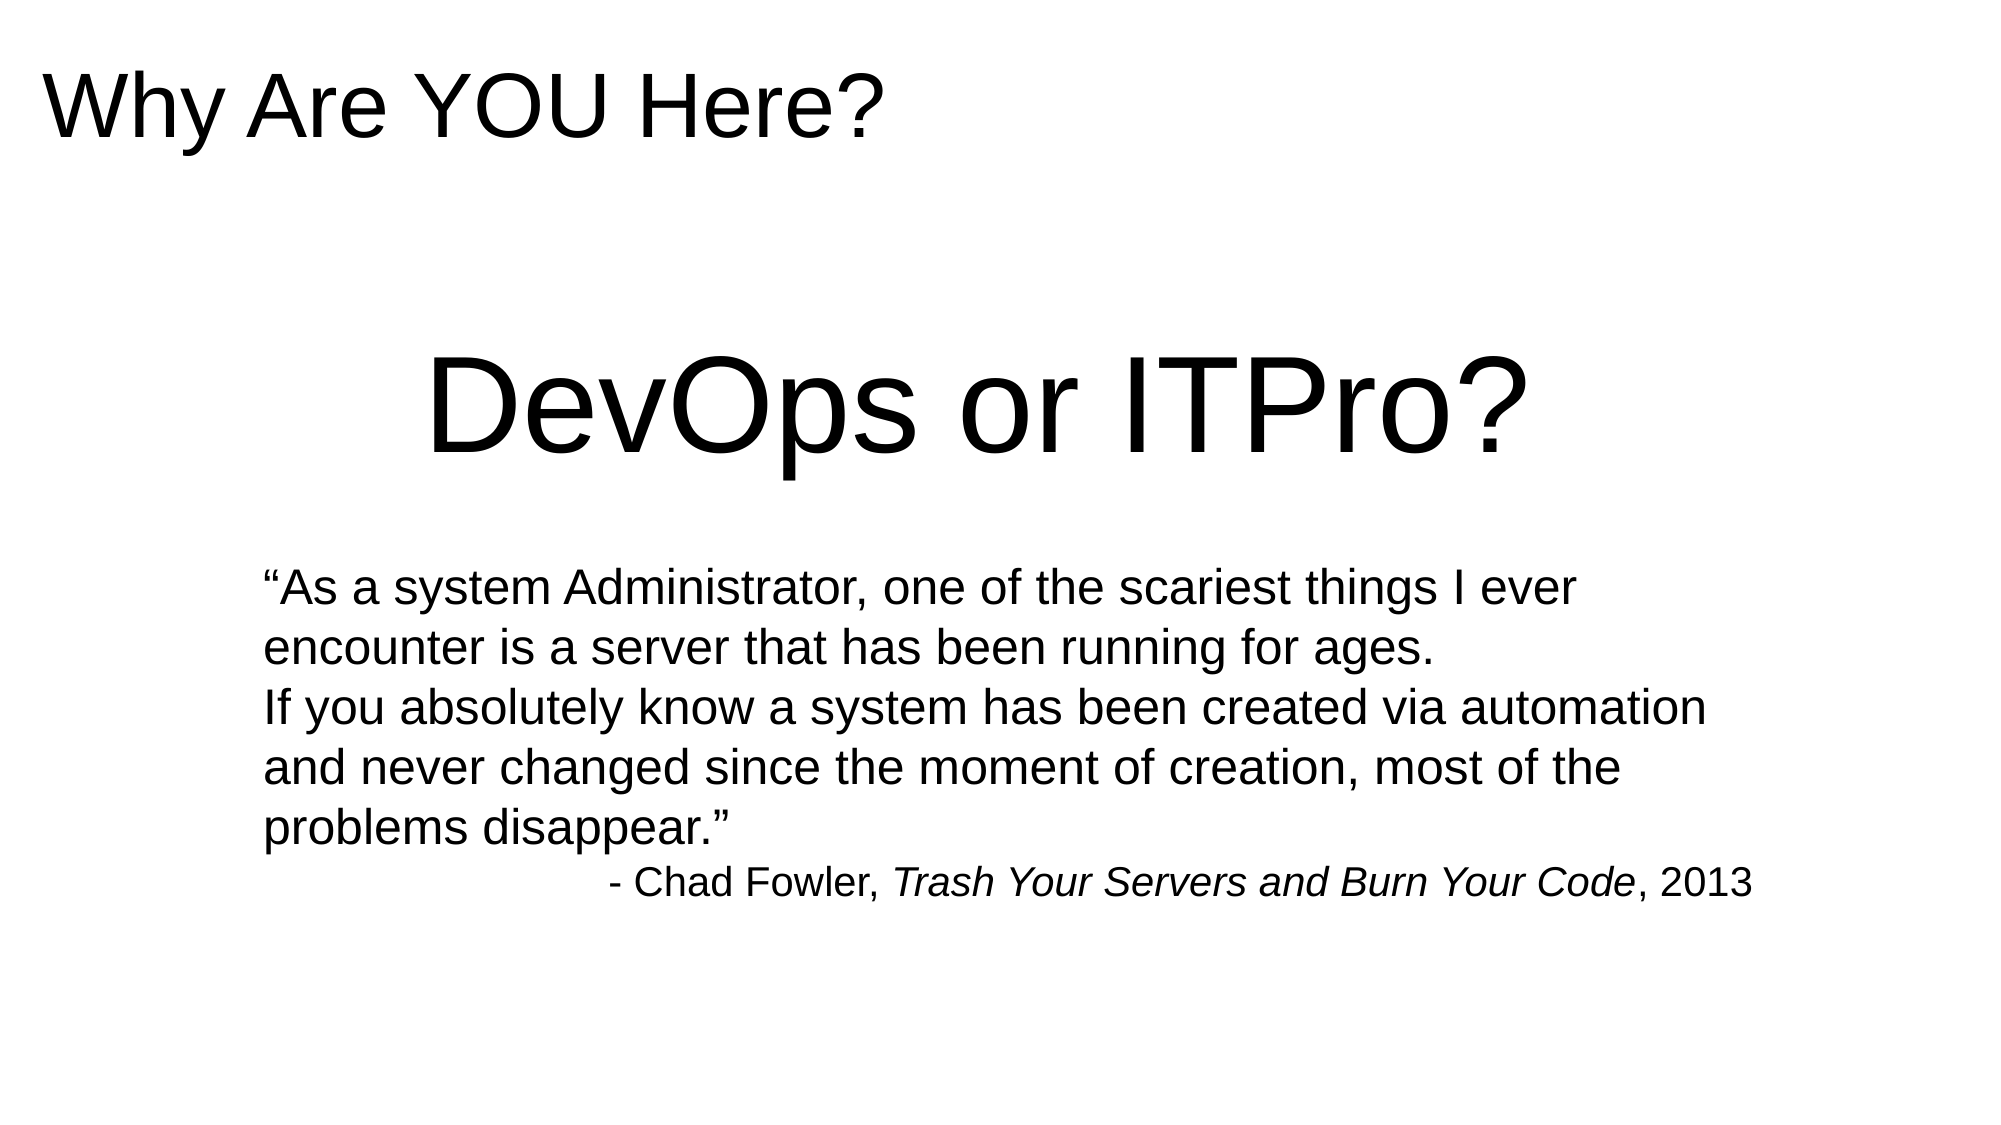

Why Are YOU Here?
DevOps or ITPro?
“As a system Administrator, one of the scariest things I ever encounter is a server that has been running for ages.
If you absolutely know a system has been created via automation and never changed since the moment of creation, most of the problems disappear.”
- Chad Fowler, Trash Your Servers and Burn Your Code, 2013